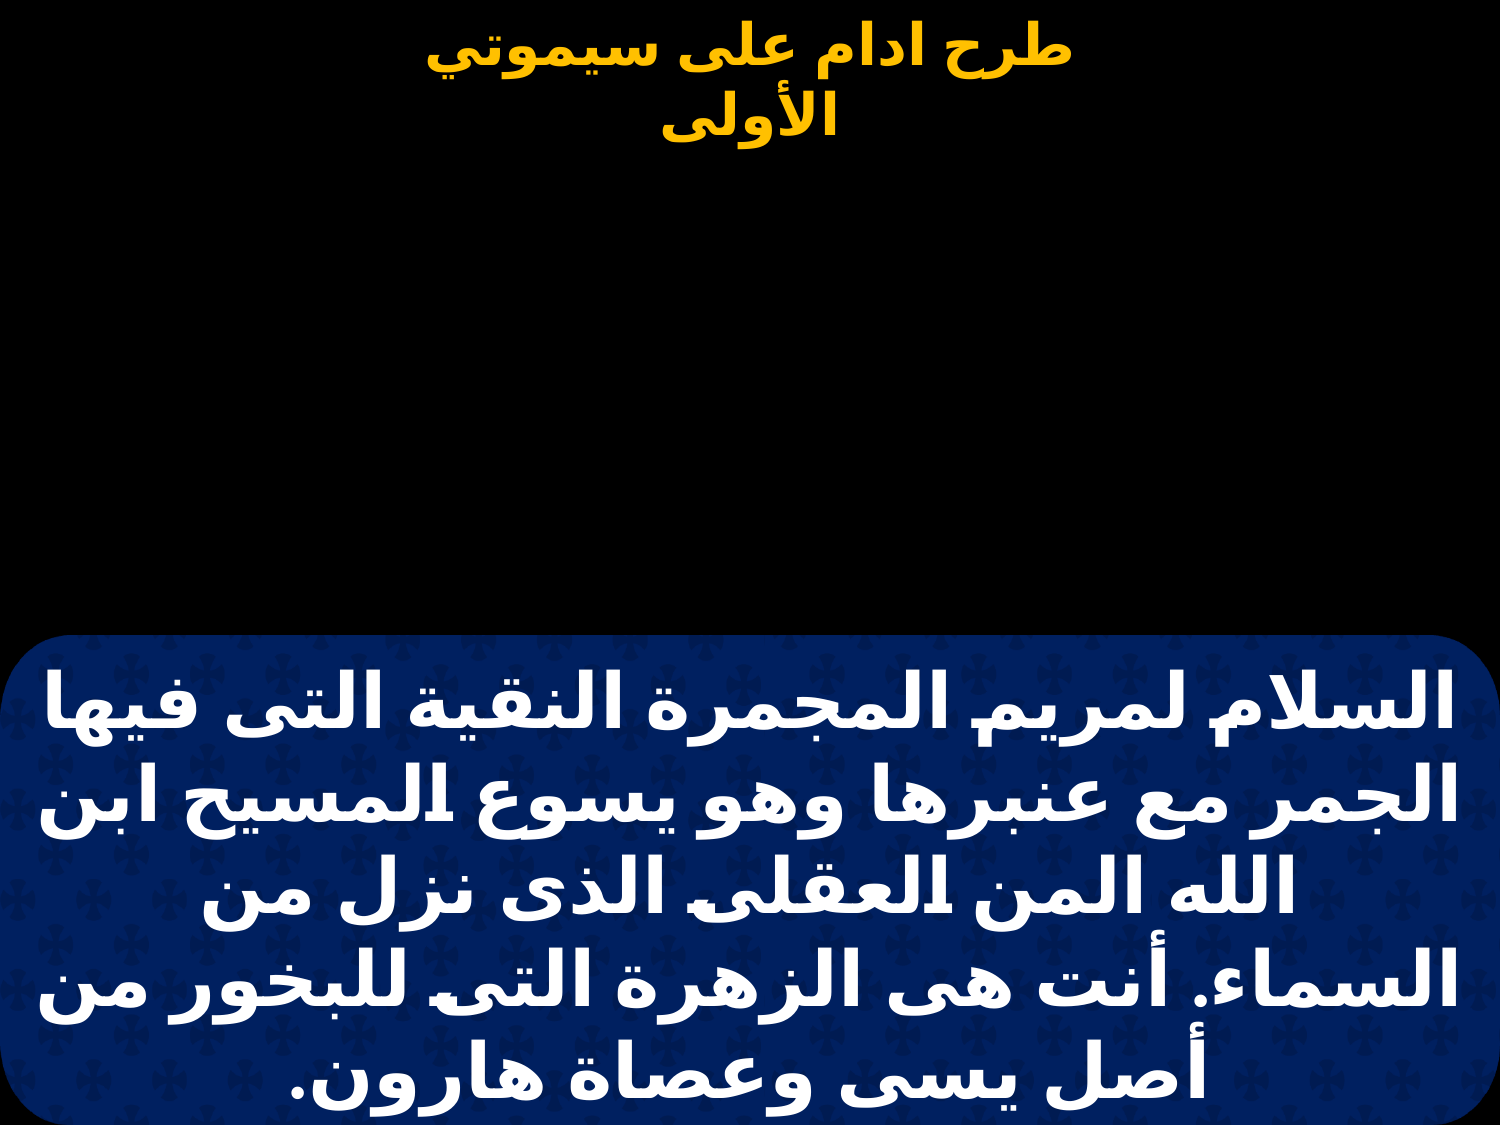

#

السلام لمريم المجمرة النقية التى فيها الجمر مع عنبرها وهو يسوع المسيح ابن الله المن العقلى الذى نزل من السماء. أنت هى الزهرة التى للبخور من أصل يسى وعصاة هارون.